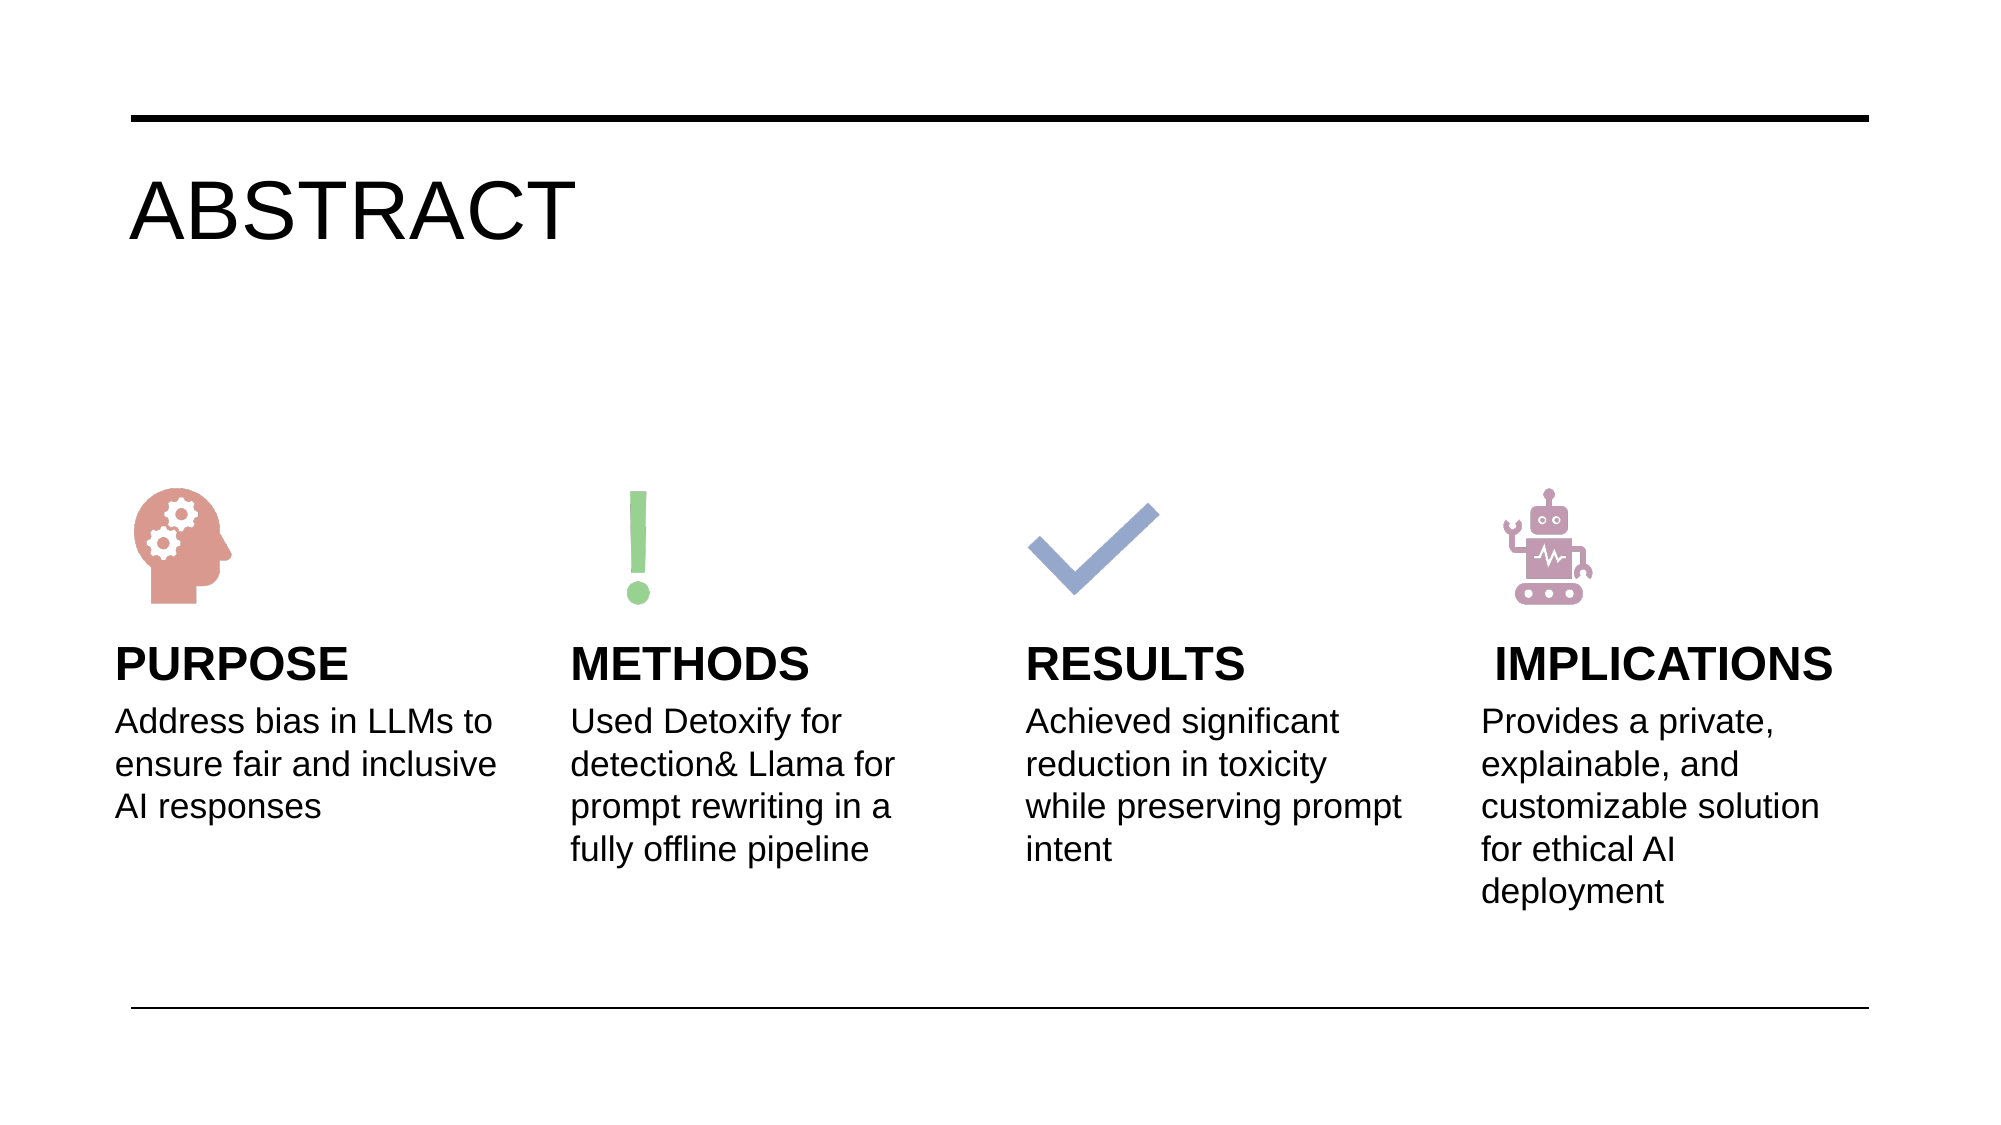

# ABSTRACT
PURPOSE
Address bias in LLMs to ensure fair and inclusive AI responses
METHODS
Used Detoxify for detection& Llama for prompt rewriting in a fully offline pipeline
RESULTS
Achieved significant reduction in toxicity while preserving prompt intent
 IMPLICATIONS
Provides a private, explainable, and customizable solution for ethical AI deployment